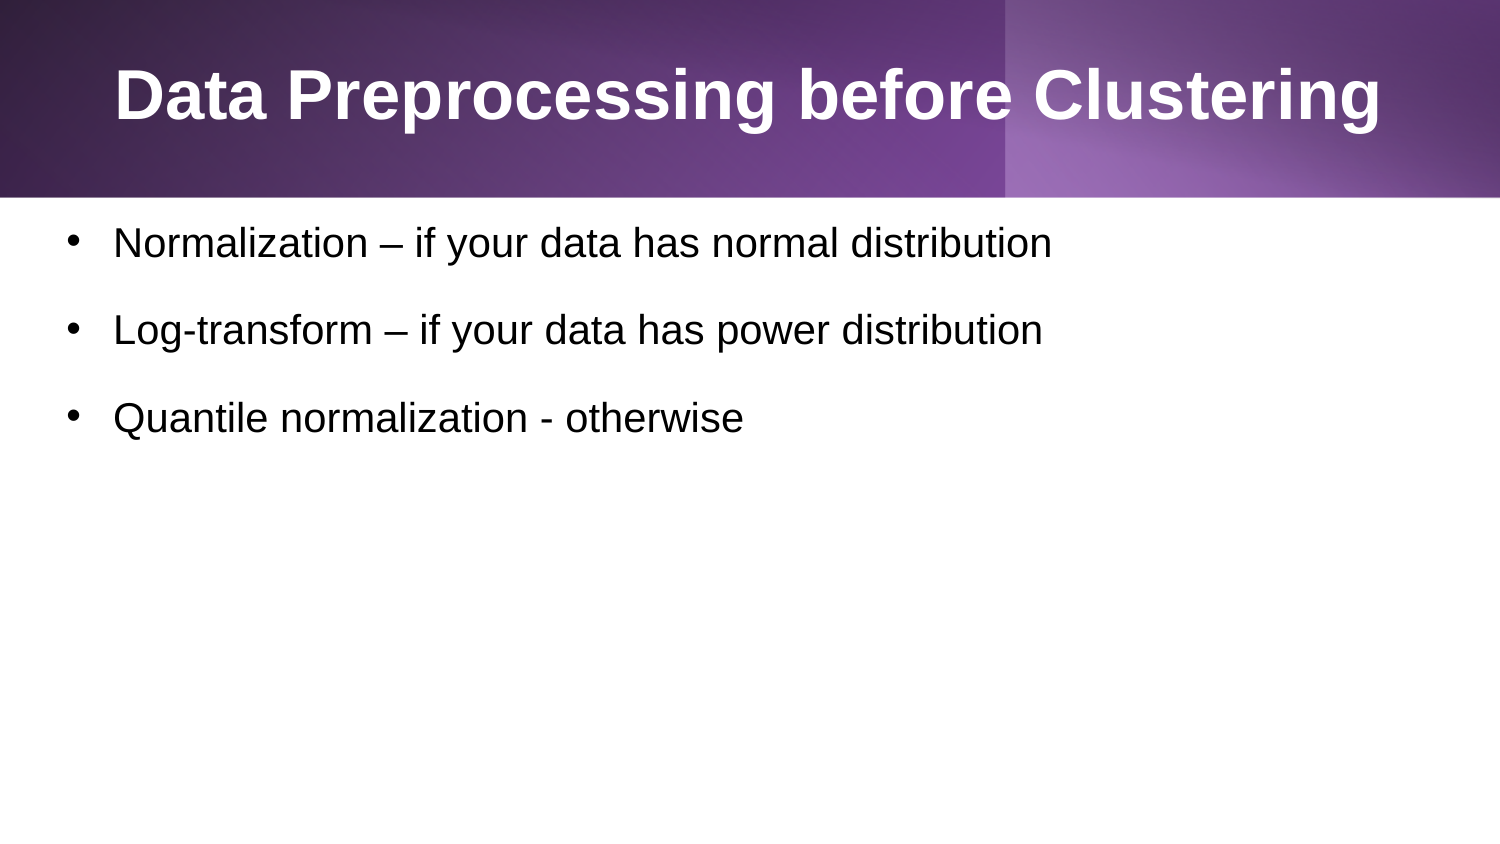

# Data Preprocessing before Clustering
Normalization – if your data has normal distribution
Log-transform – if your data has power distribution
Quantile normalization - otherwise